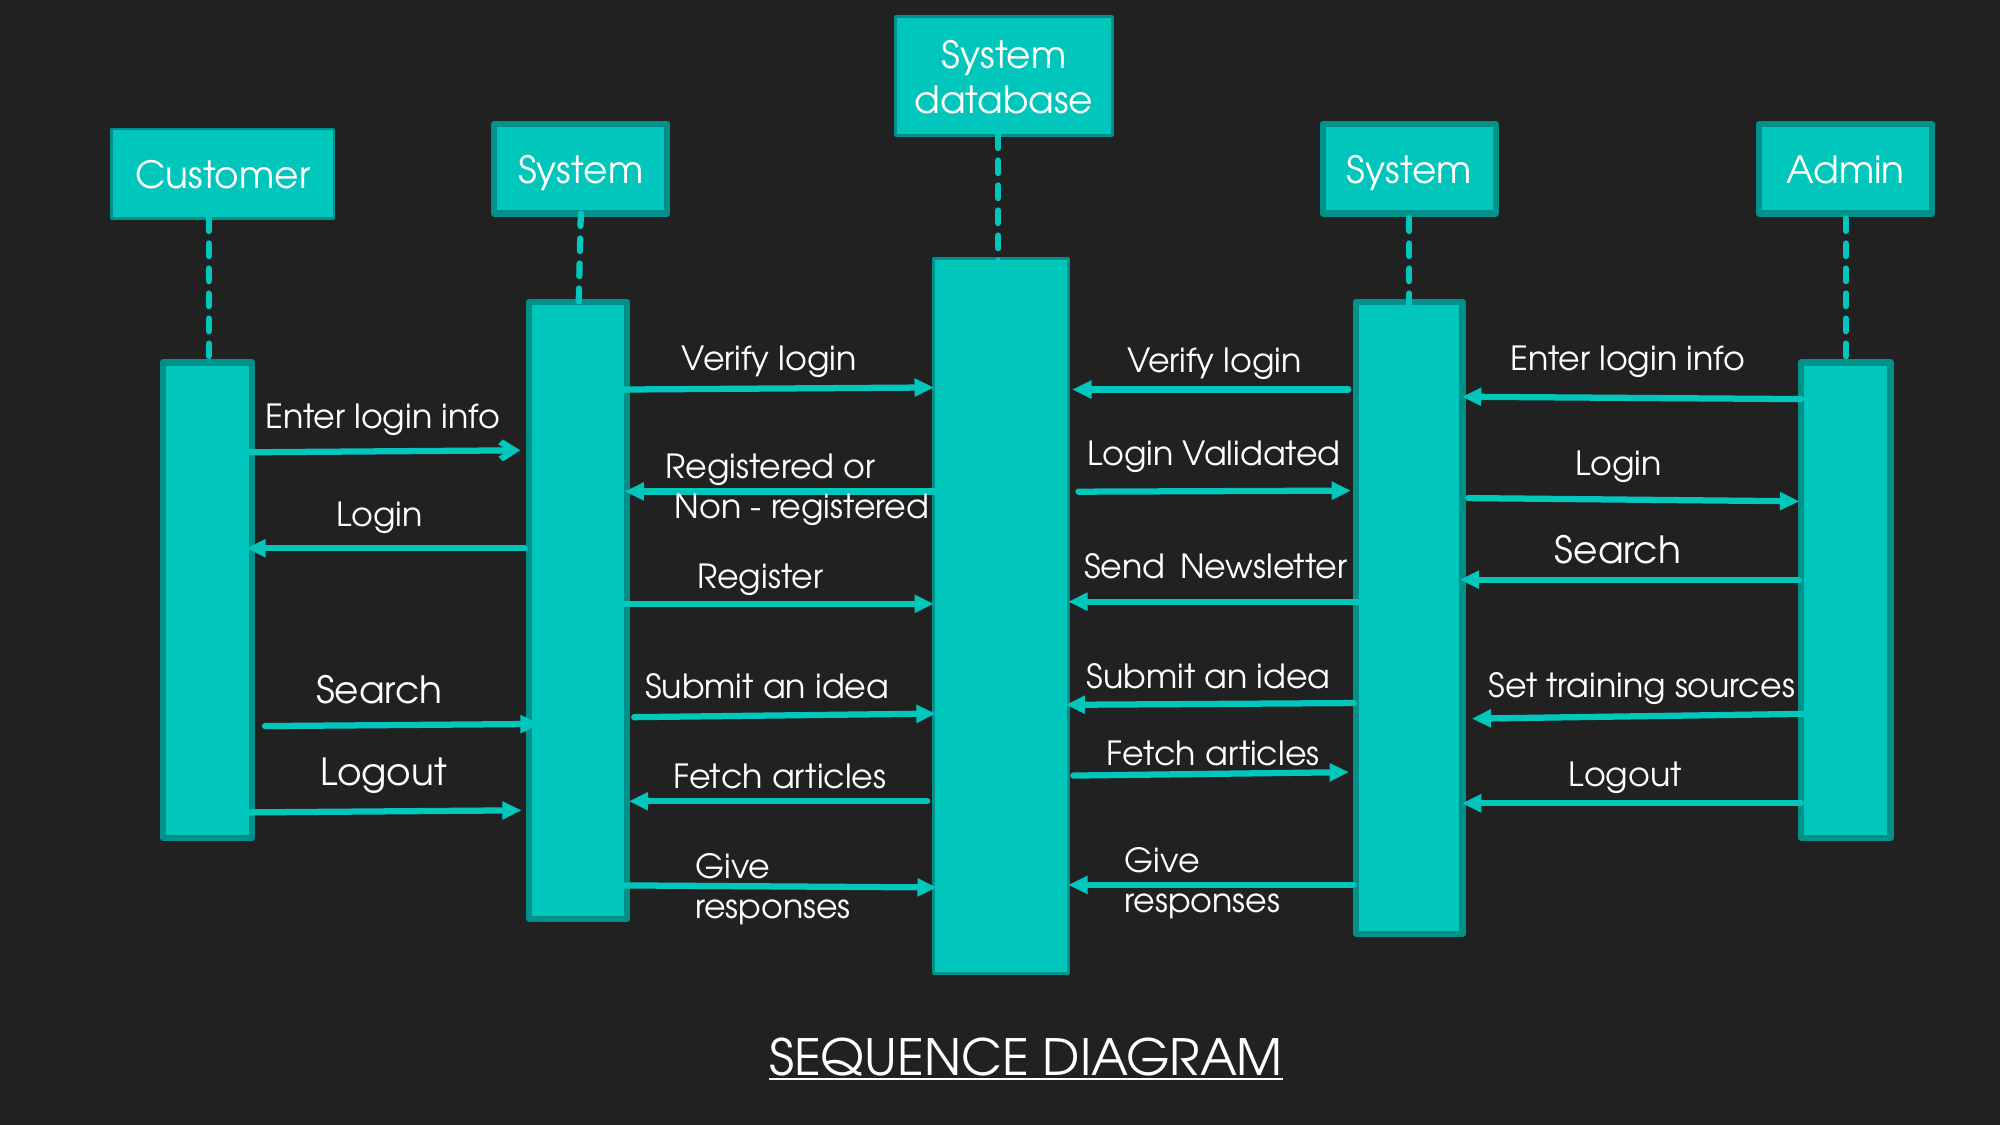

System
database
System
System
Admin
Customer

Enter login info
Verify login
Verify login

Enter login info
Login Validated
Login
Registered or
 Non - registered
Login
Search
Send Newsletter
Register
Submit an idea
Set training sources
Submit an idea
Search
Fetch articles
Logout
Logout
Fetch articles
Give responses
Give responses
SEQUENCE DIAGRAM